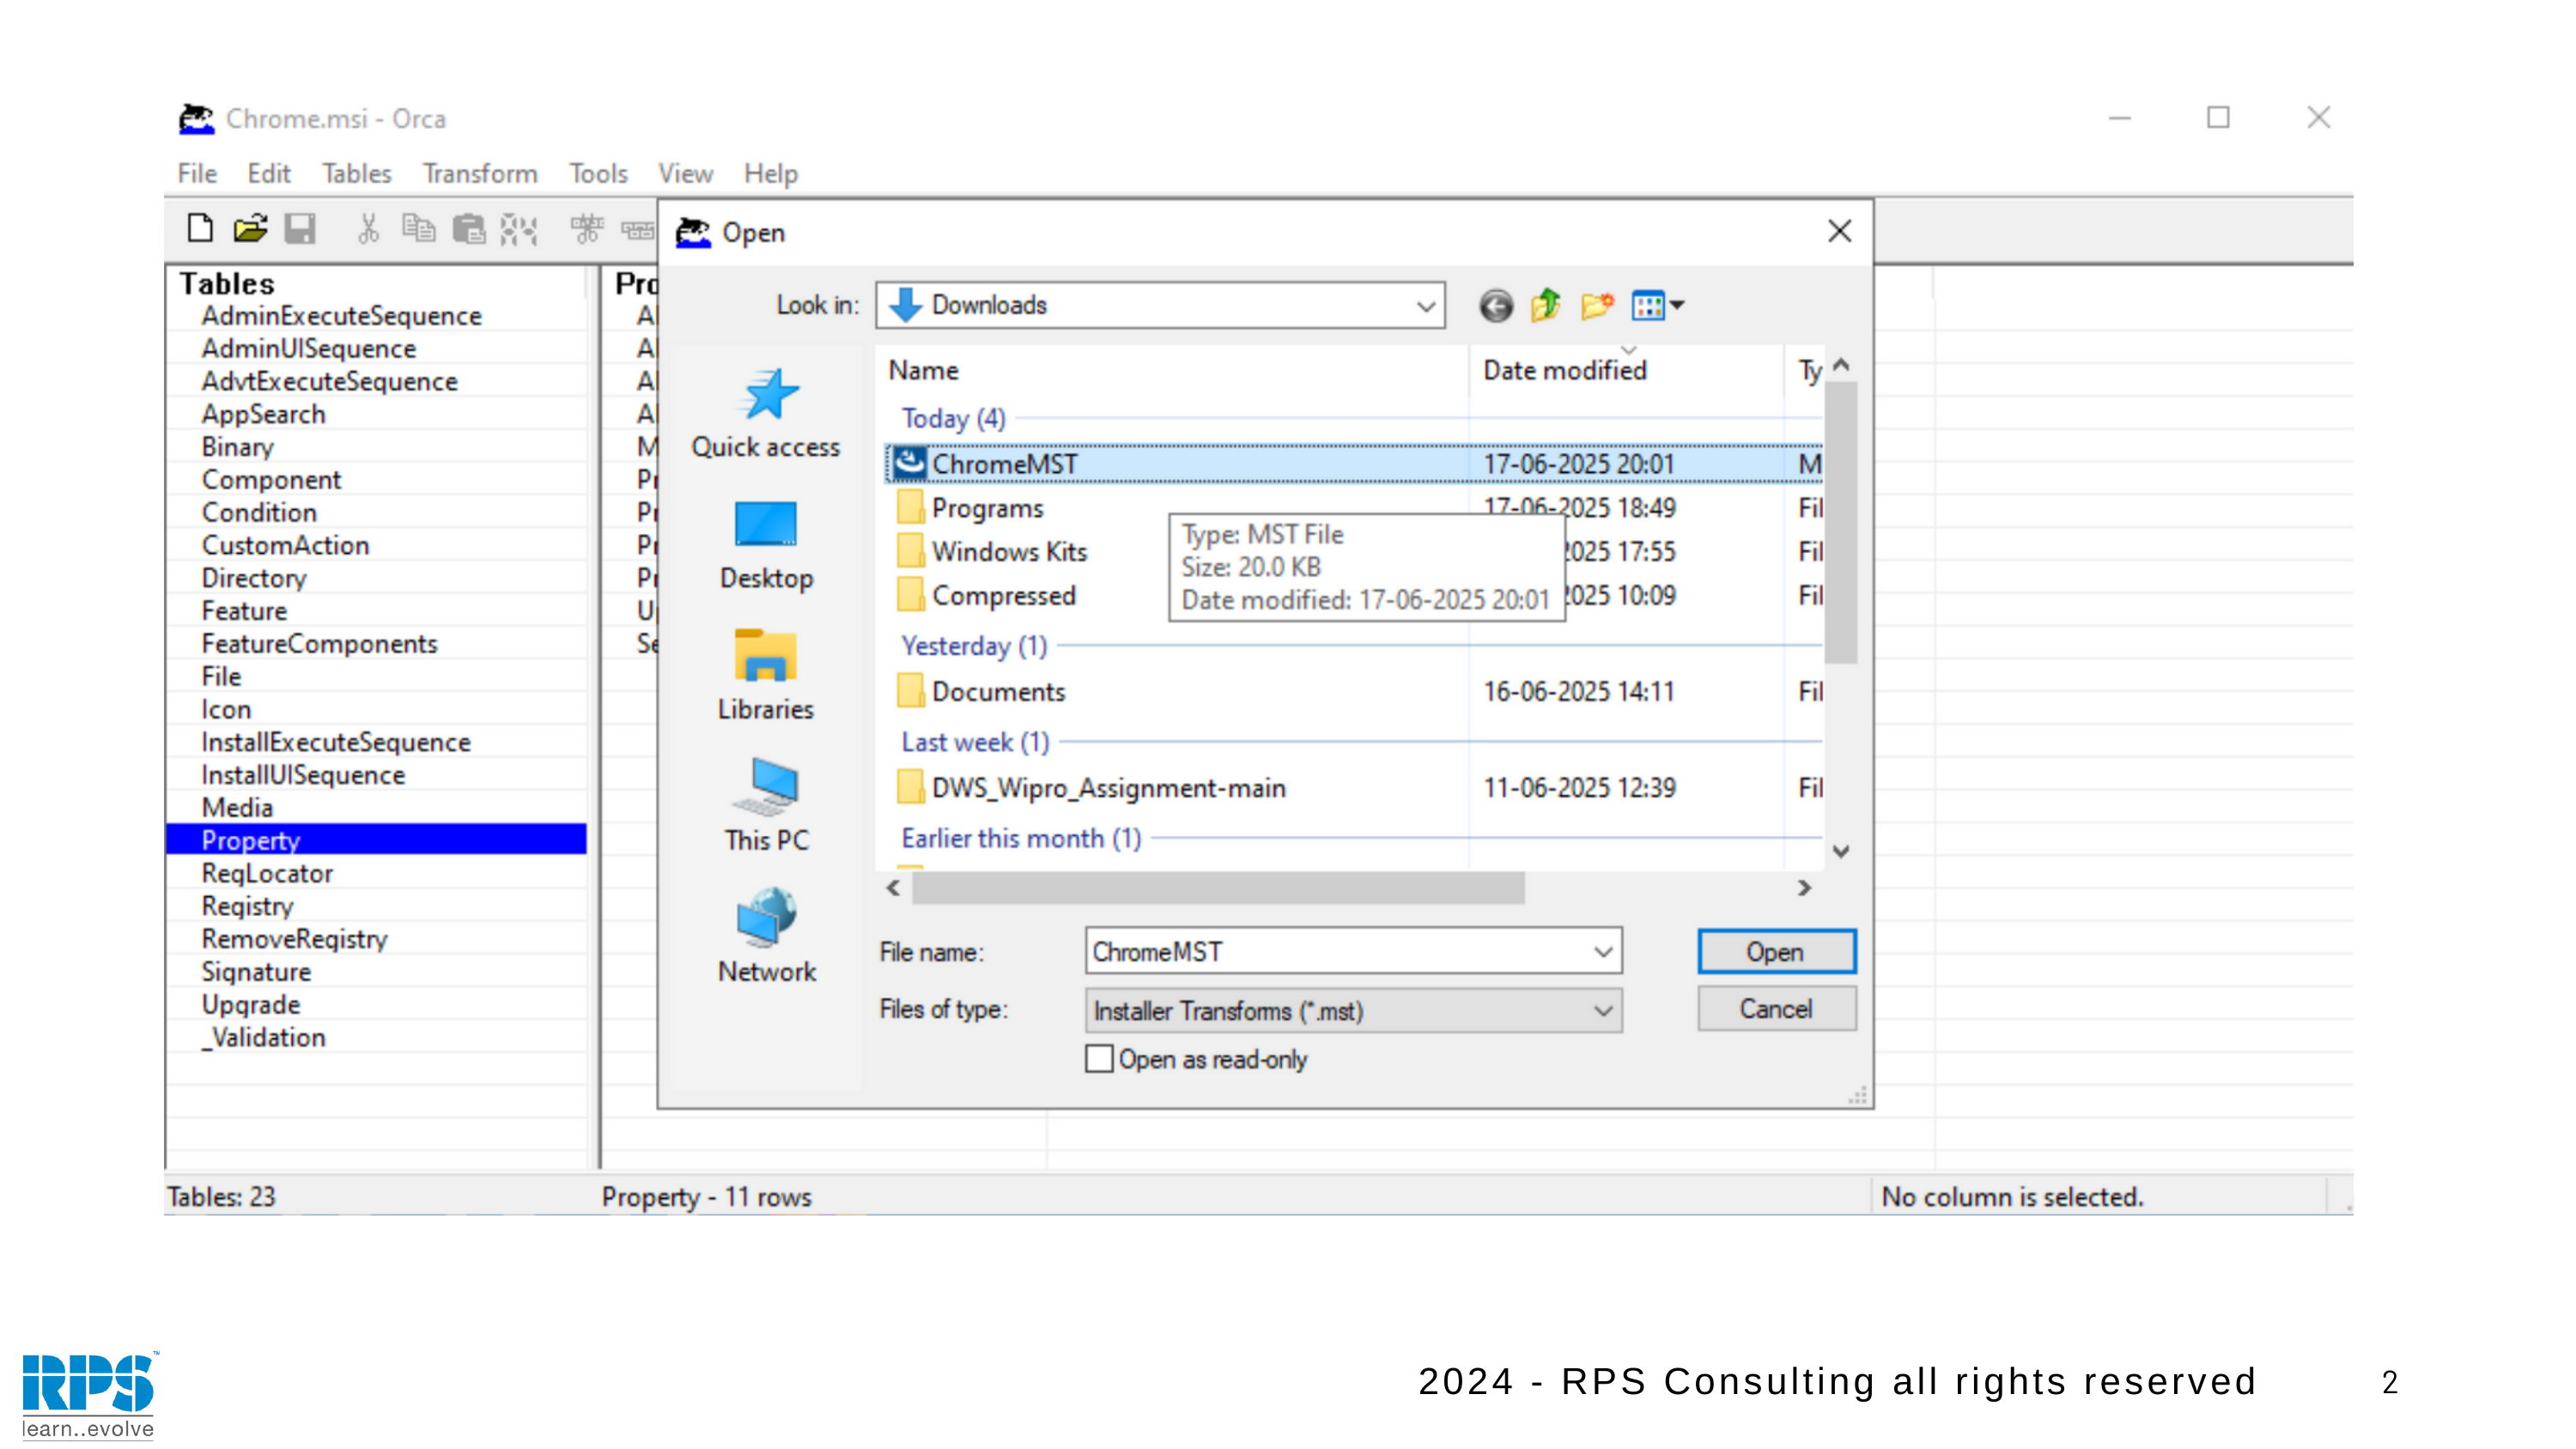

2
2024 - RPS Consulting all rights reserved